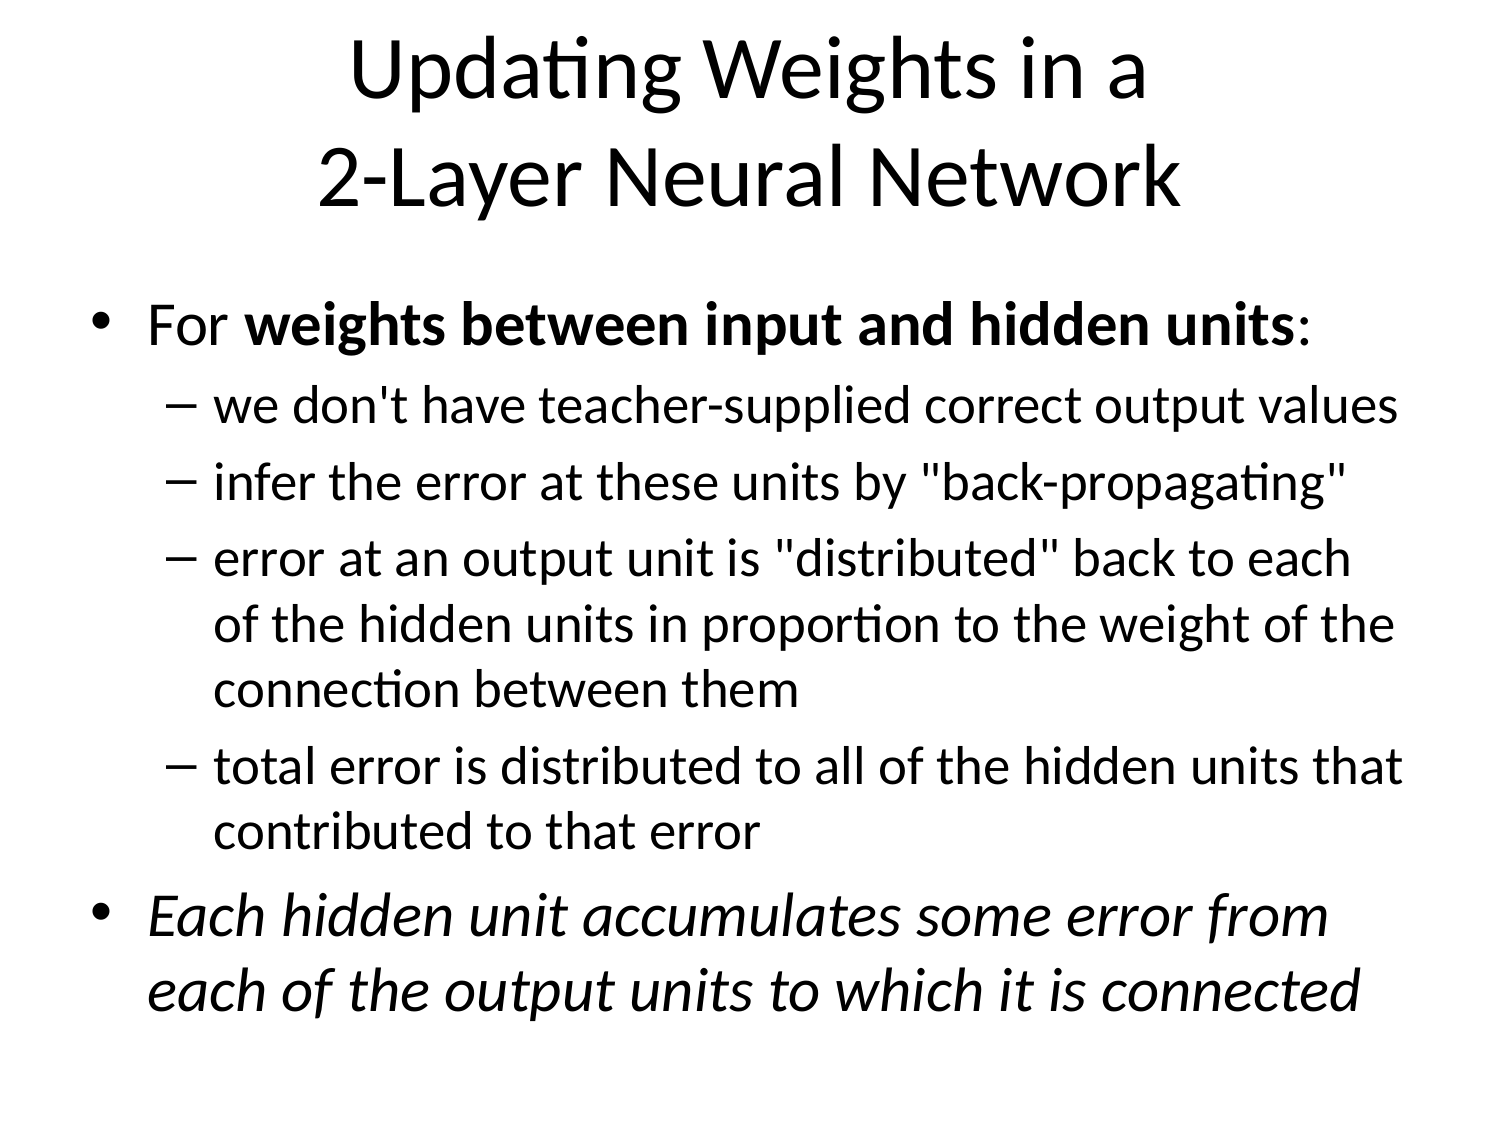

# Updating Weights in a 2-Layer Neural Network
For weights between input and hidden units:
we don't have teacher-supplied correct output values
infer the error at these units by "back-propagating"
error at an output unit is "distributed" back to each of the hidden units in proportion to the weight of the connection between them
total error is distributed to all of the hidden units that contributed to that error
Each hidden unit accumulates some error from each of the output units to which it is connected